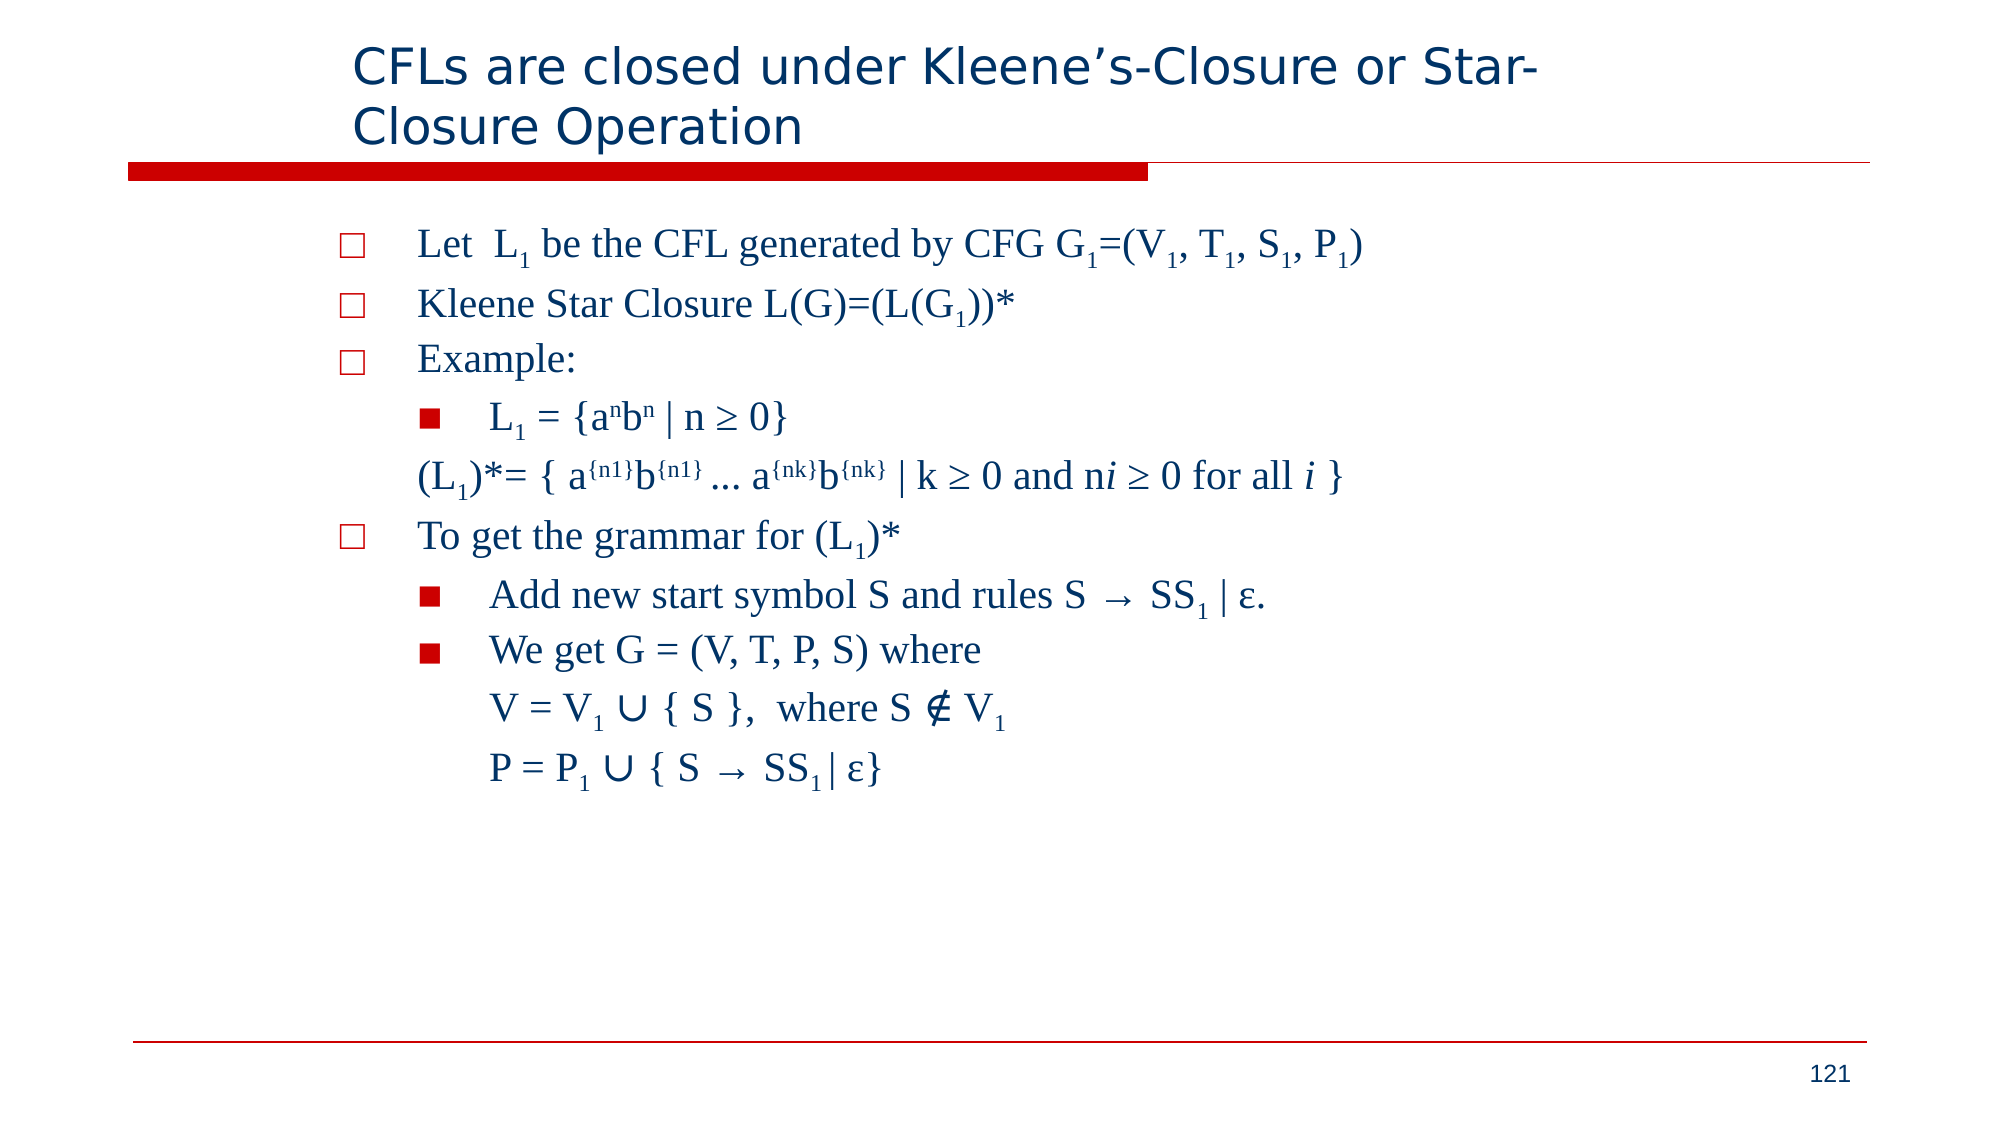

# CFLs are closed under Kleene’s-Closure or Star-Closure Operation
Let  L1 be the CFL generated by CFG G1=(V1, T1, S1, P1)
Kleene Star Closure L(G)=(L(G1))*
Example:
L1 = {anbn | n ≥ 0}
(L1)*= { a{n1}b{n1} ... a{nk}b{nk} | k ≥ 0 and ni ≥ 0 for all i }
To get the grammar for (L1)*
Add new start symbol S and rules S → SS1 | ε.
We get G = (V, T, P, S) where
V = V1 ∪ { S },  where S ∉ V1
P = P1 ∪ { S → SS1 | ε}
121